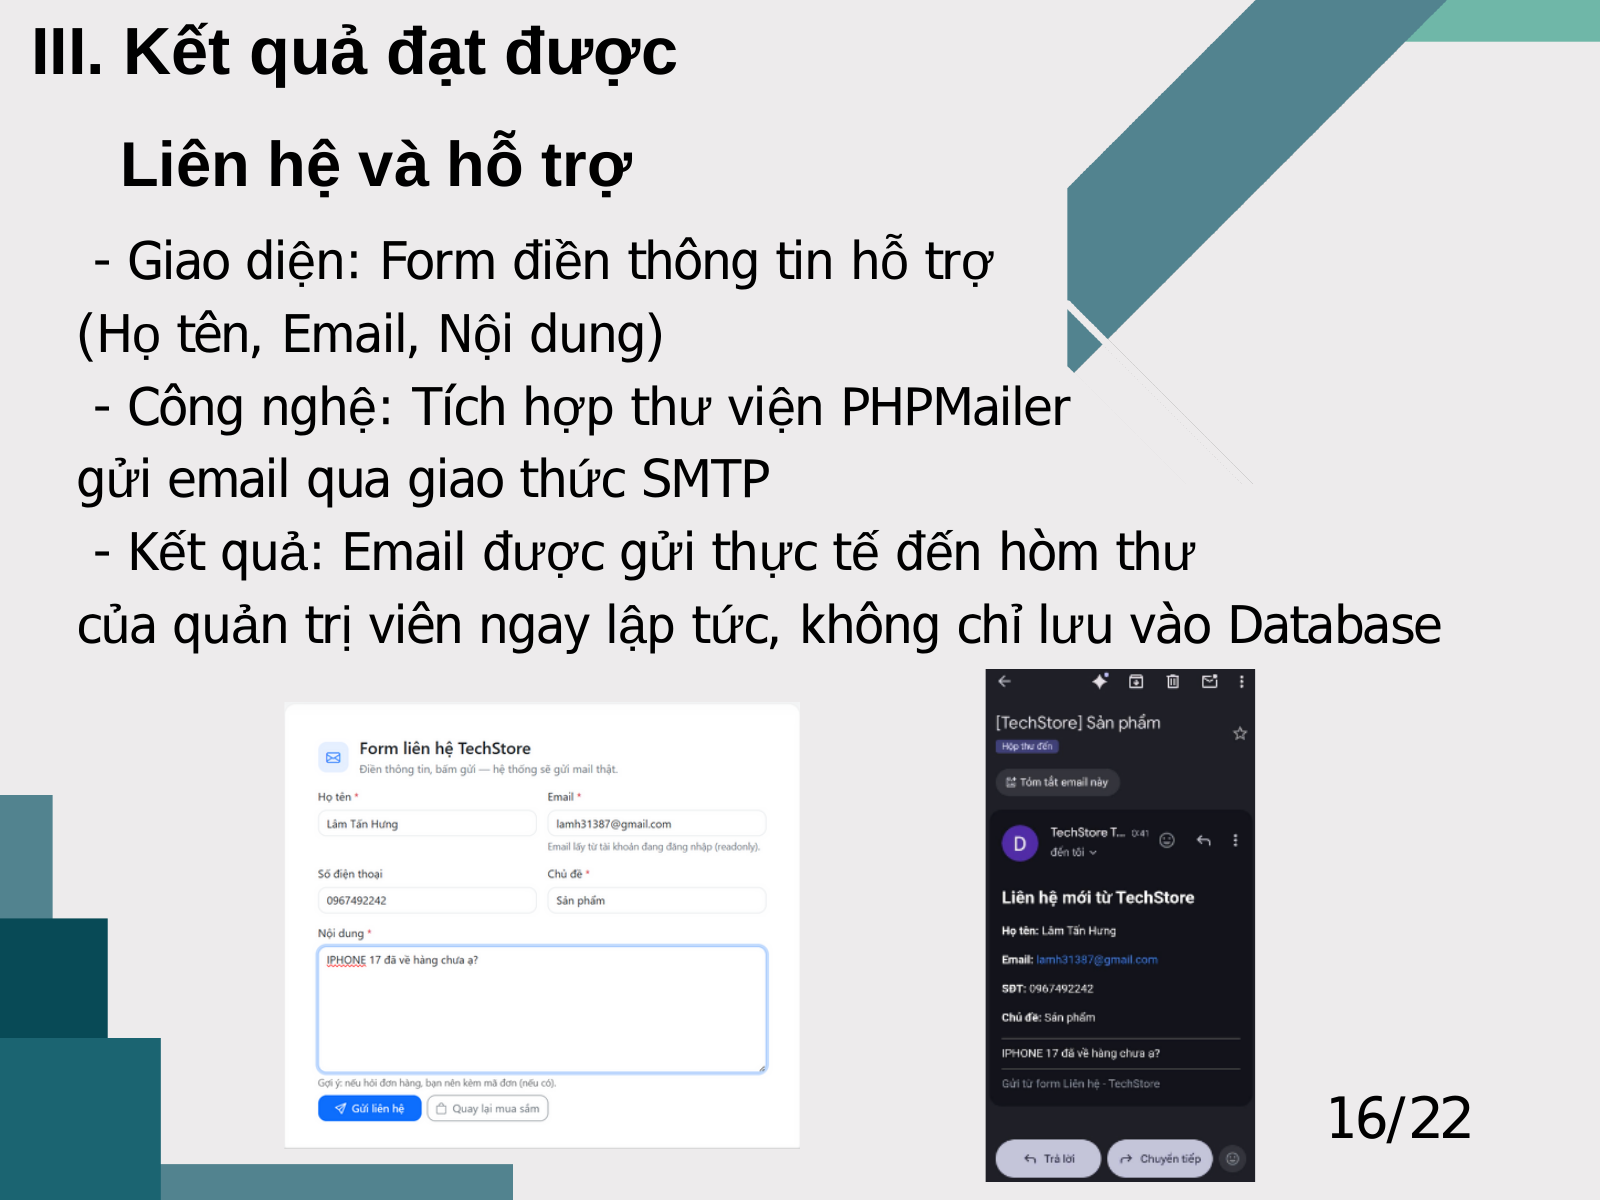

III. Kết quả đạt được
Liên hệ và hỗ trợ
 - Giao diện: Form điền thông tin hỗ trợ
(Họ tên, Email, Nội dung)
 - Công nghệ: Tích hợp thư viện PHPMailer
gửi email qua giao thức SMTP
 - Kết quả: Email được gửi thực tế đến hòm thư
của quản trị viên ngay lập tức, không chỉ lưu vào Database

16/22